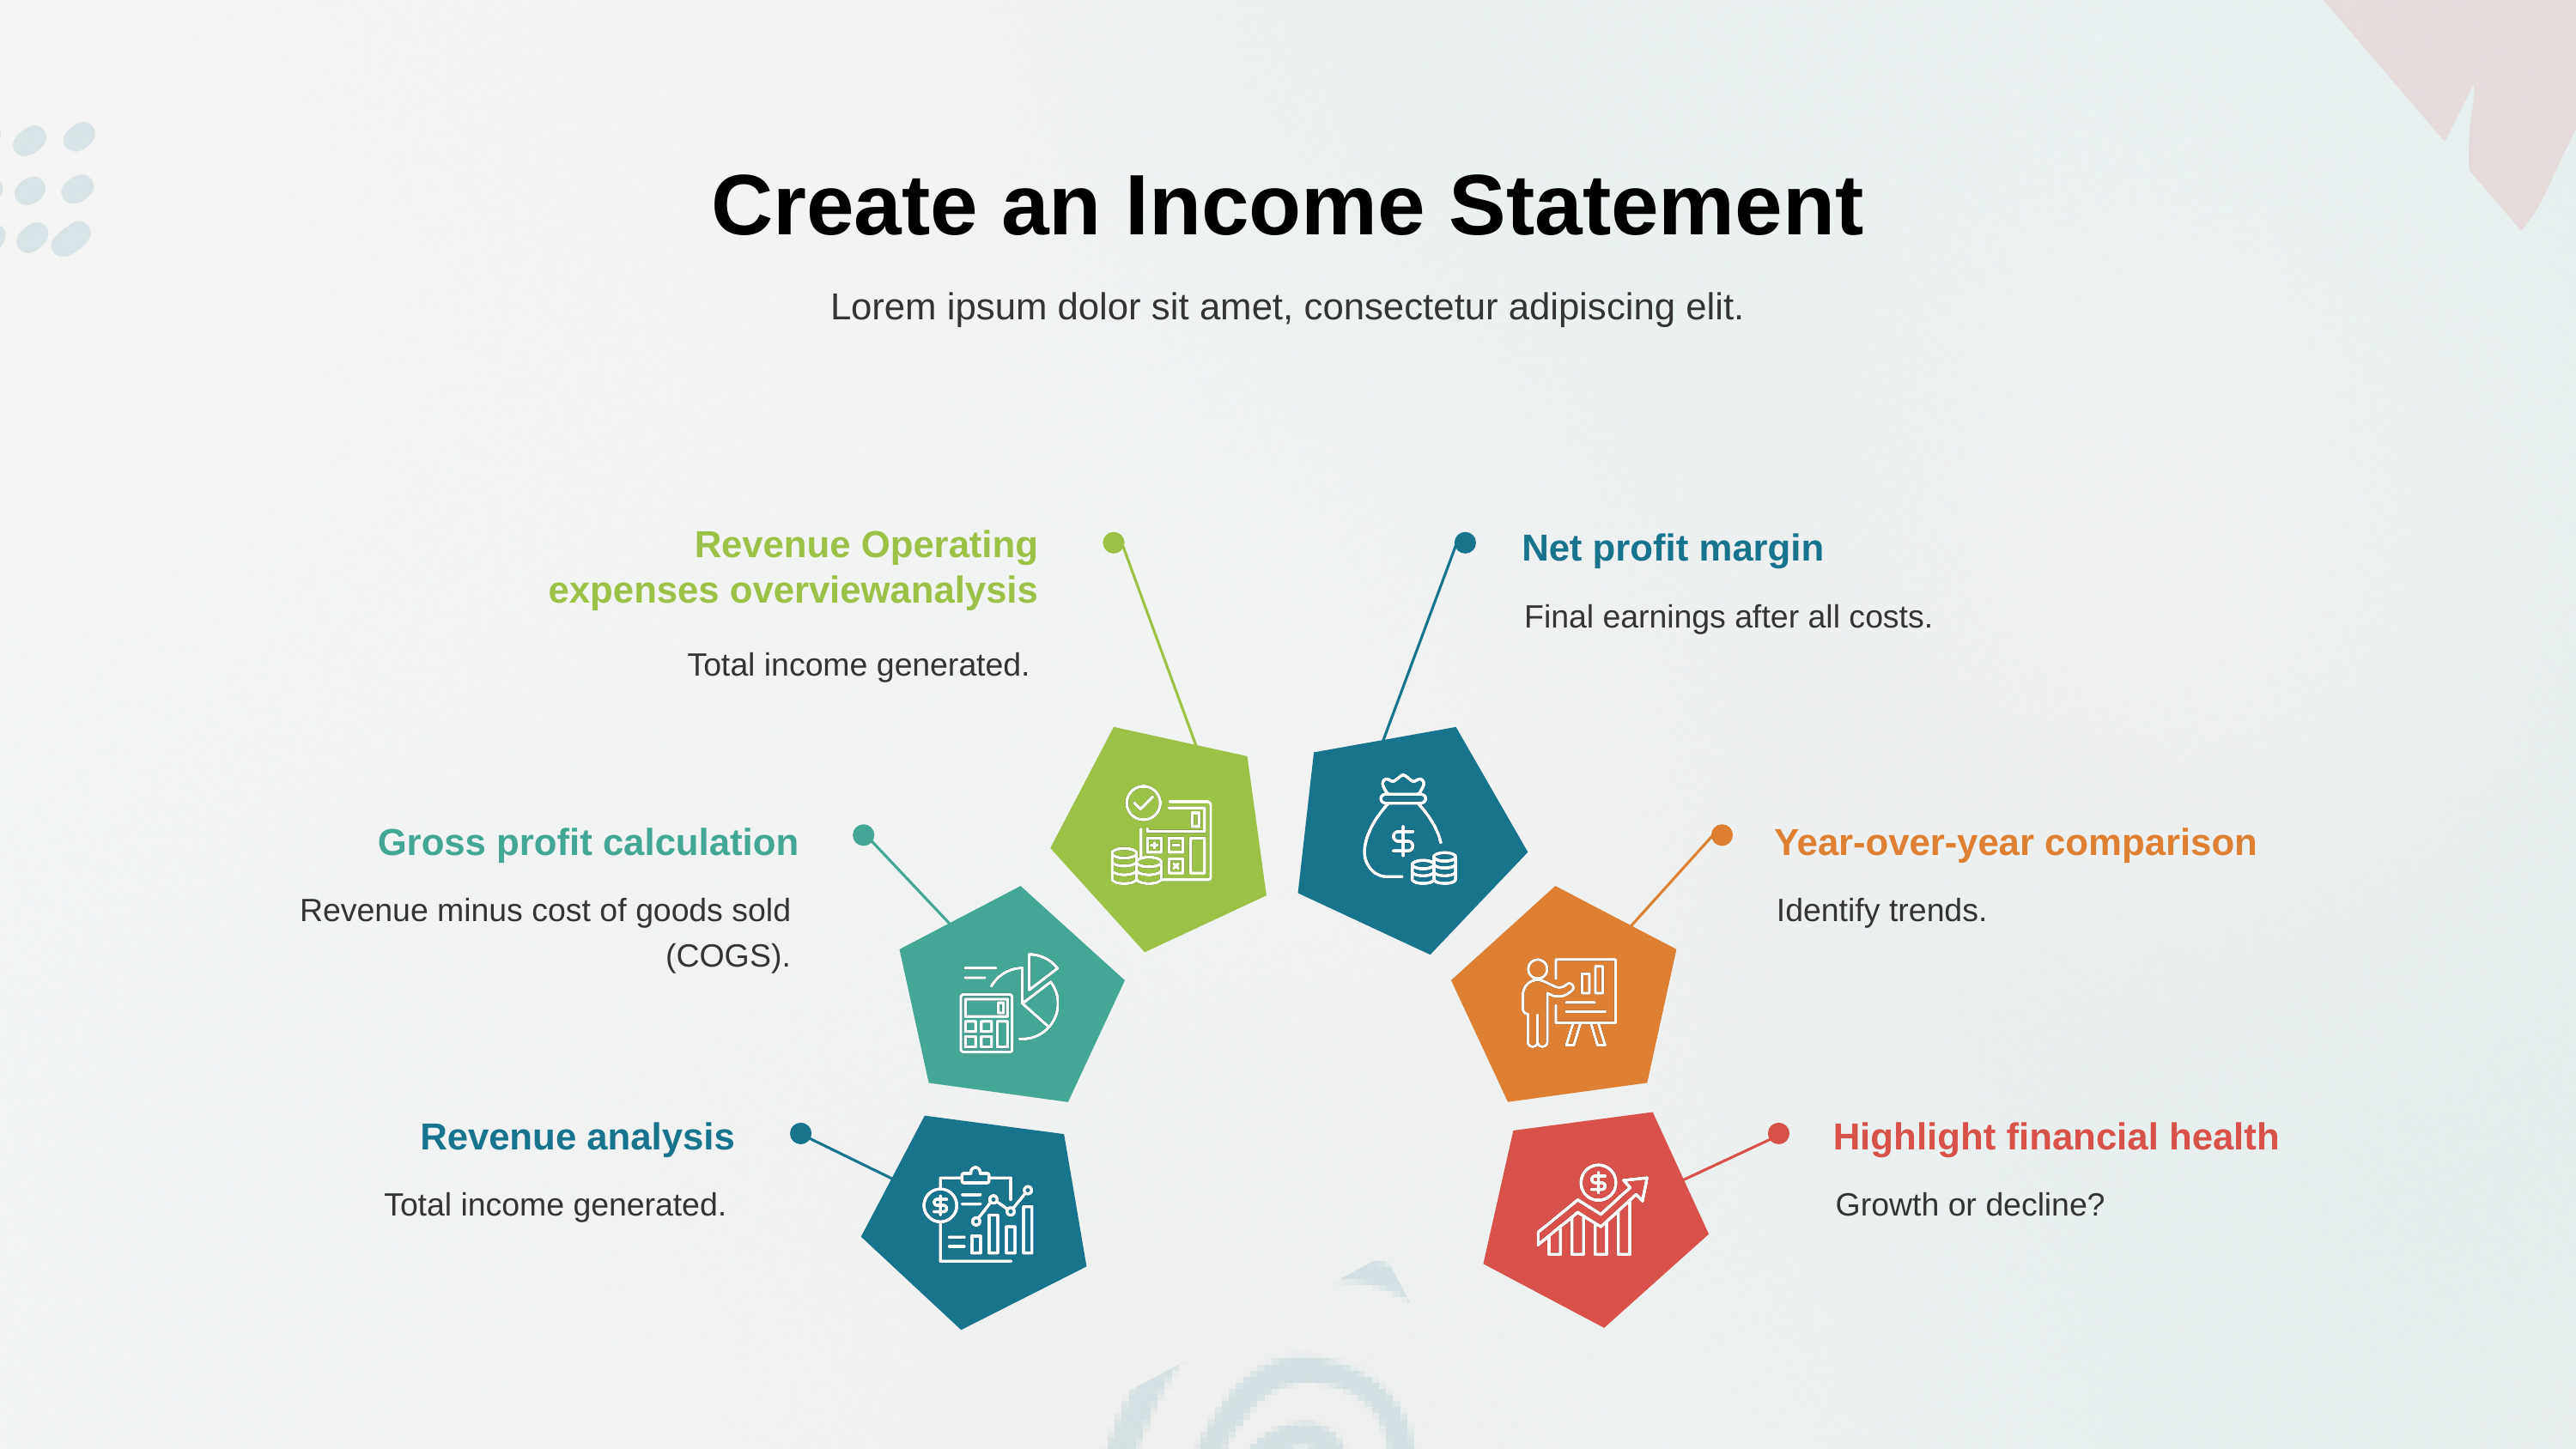

Create an Income Statement
Lorem ipsum dolor sit amet, consectetur adipiscing elit.
Revenue Operating expenses overviewanalysis
Total income generated.
Net profit margin
Final earnings after all costs.

Gross profit calculation
Revenue minus cost of goods sold (COGS).
Year-over-year comparison
Identify trends.

Revenue analysis
Total income generated.
Highlight financial health
Growth or decline?